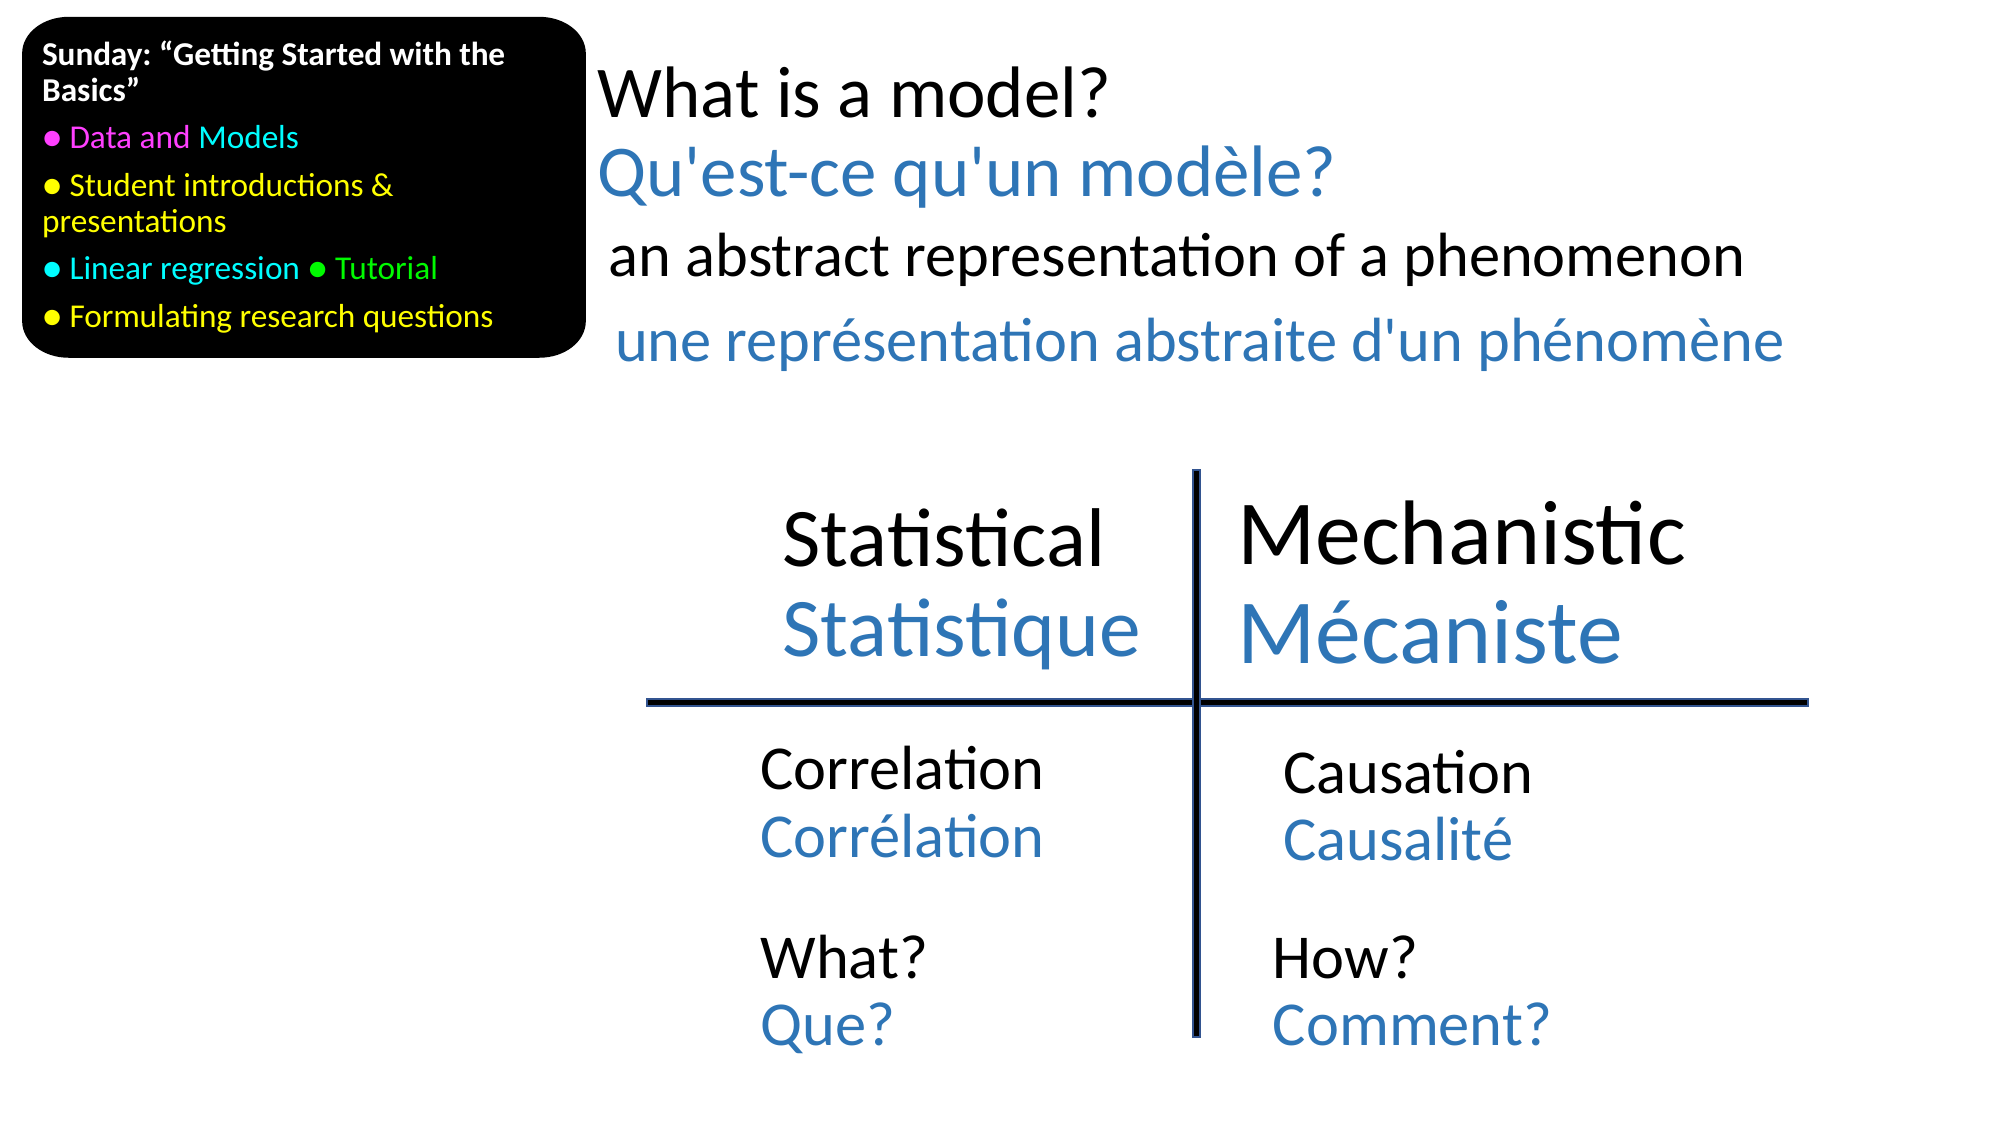

Sunday: “Getting Started with the Basics”
● Data and Models
● Student introductions & presentations
● Linear regression ● Tutorial
● Formulating research questions

# What is a model? Qu'est-ce qu'un modèle?

an abstract representation of a phenomenon
une représentation abstraite d'un phénomène

Statistical
Statistique
Mechanistic
Mécaniste
Correlation
Corrélation
Causation
Causalité
How?
Comment?
What?
Que?